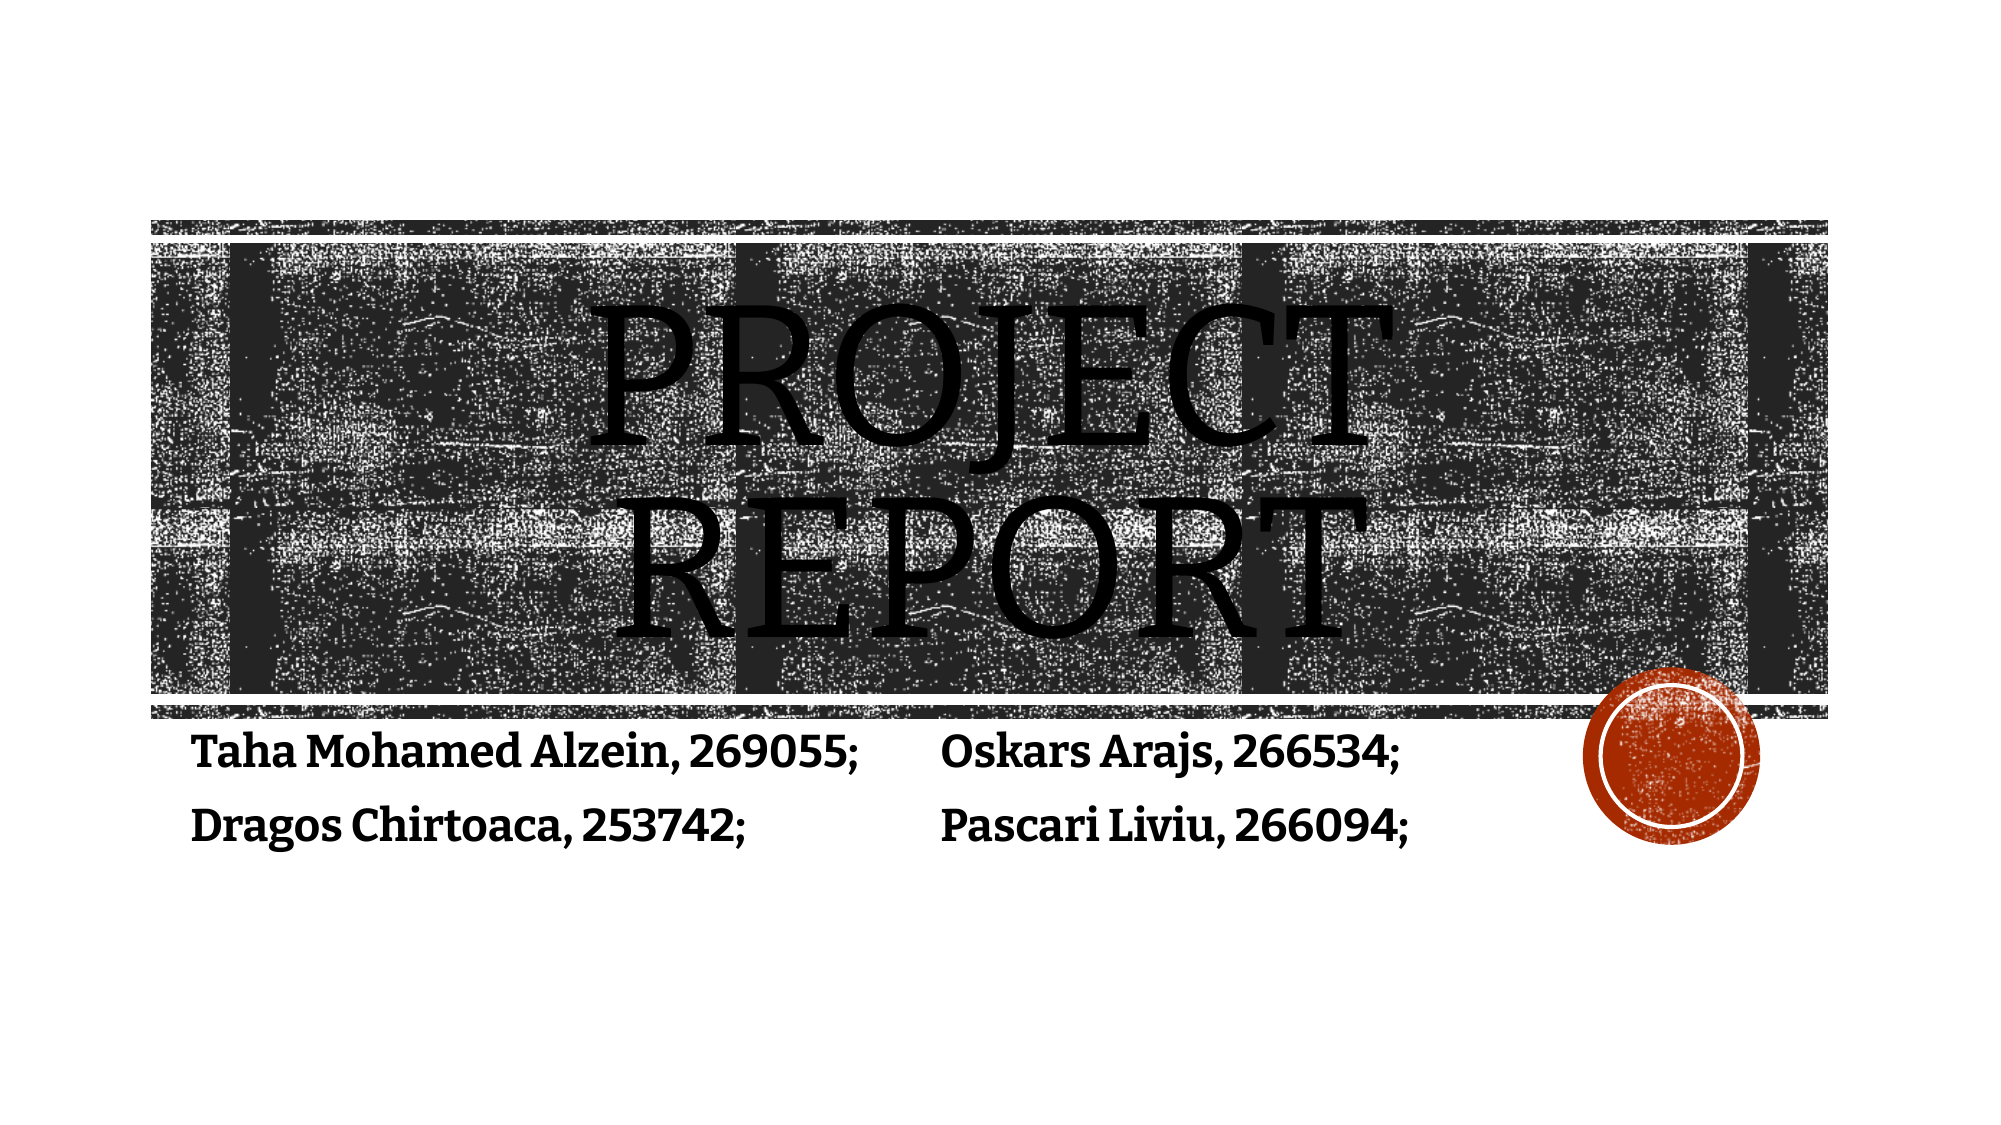

# Project Report
Taha Mohamed Alzein, 269055;	Oskars Arajs, 266534;
Dragos Chirtoaca, 253742;		Pascari Liviu, 266094;